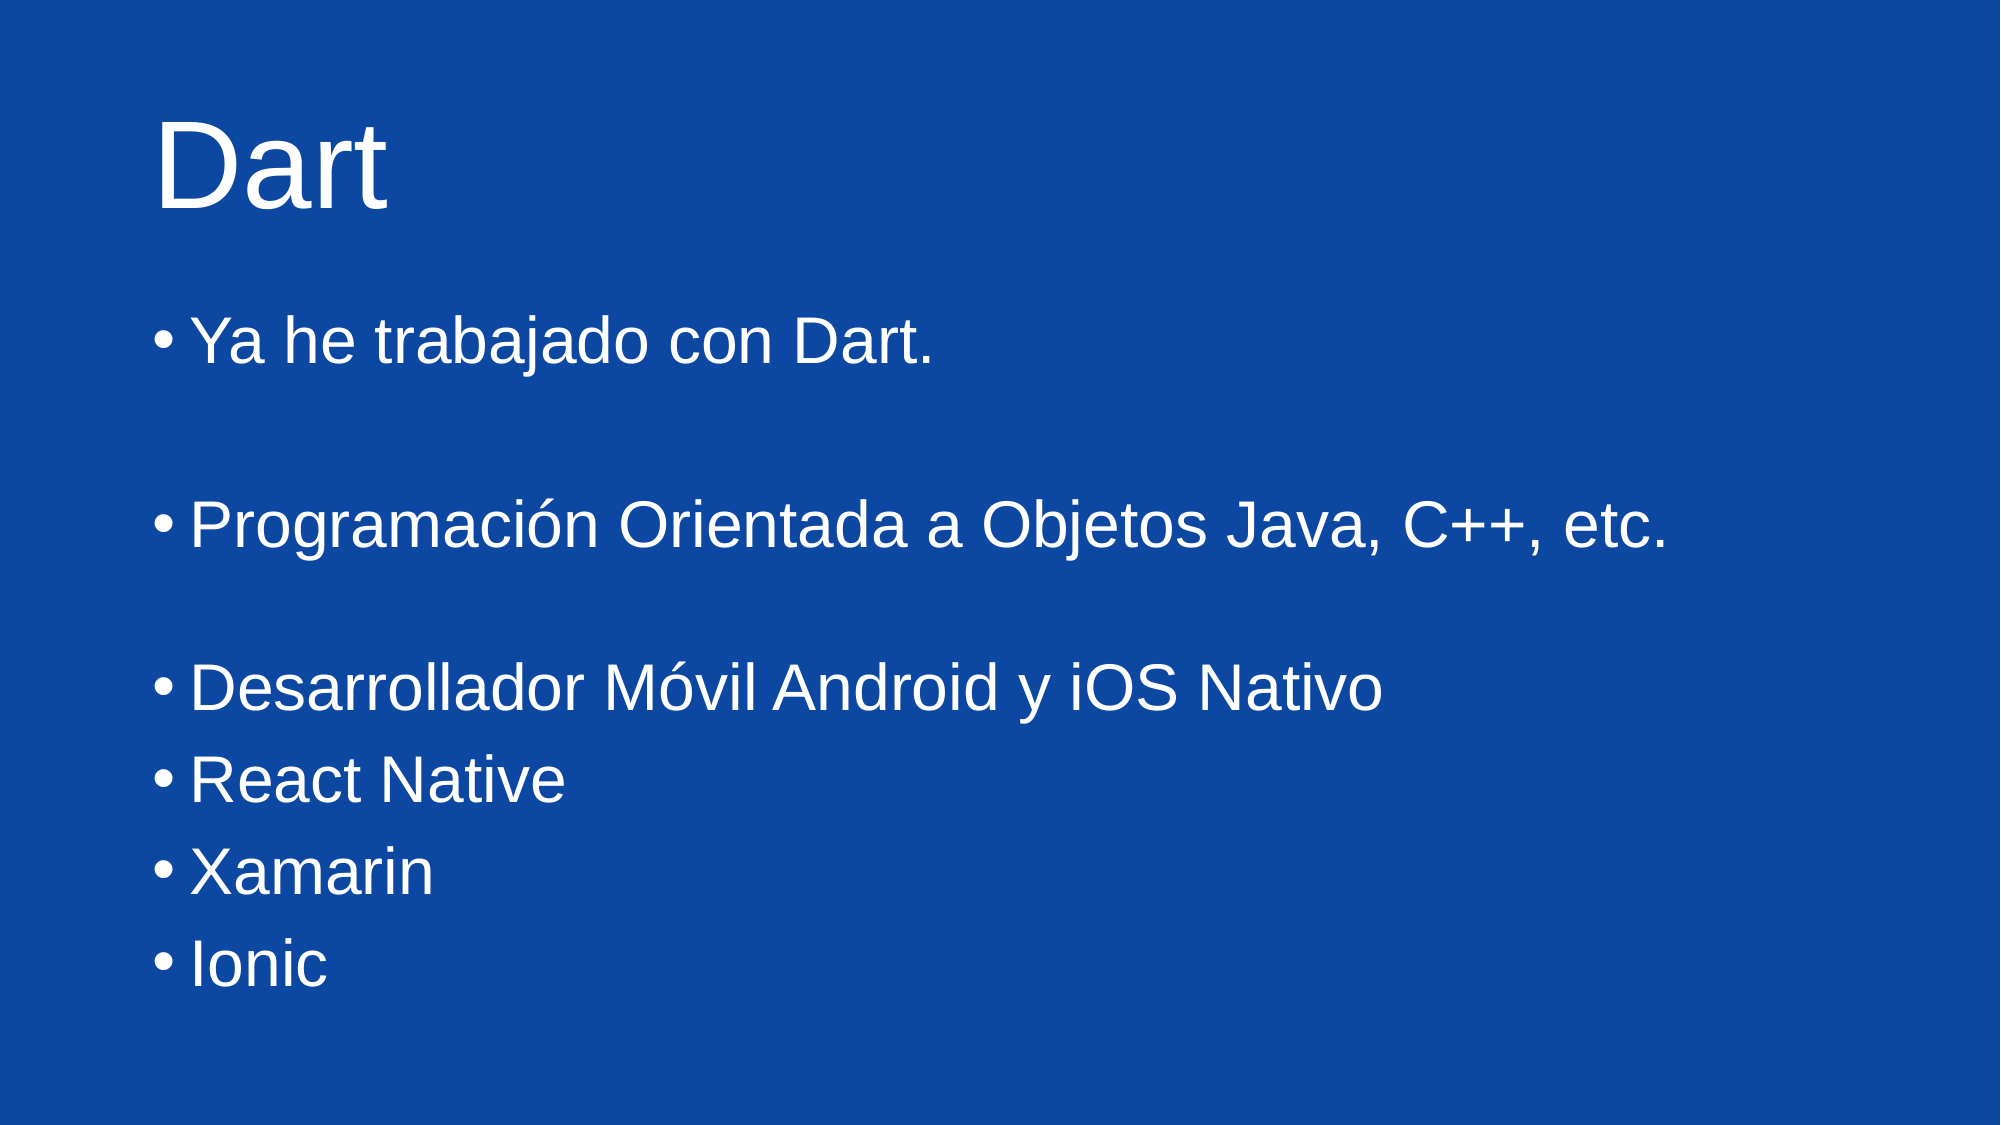

# Dart
Ya he trabajado con Dart.

Programación Orientada a Objetos Java, C++, etc.
Desarrollador Móvil Android y iOS Nativo
React Native
Xamarin
Ionic